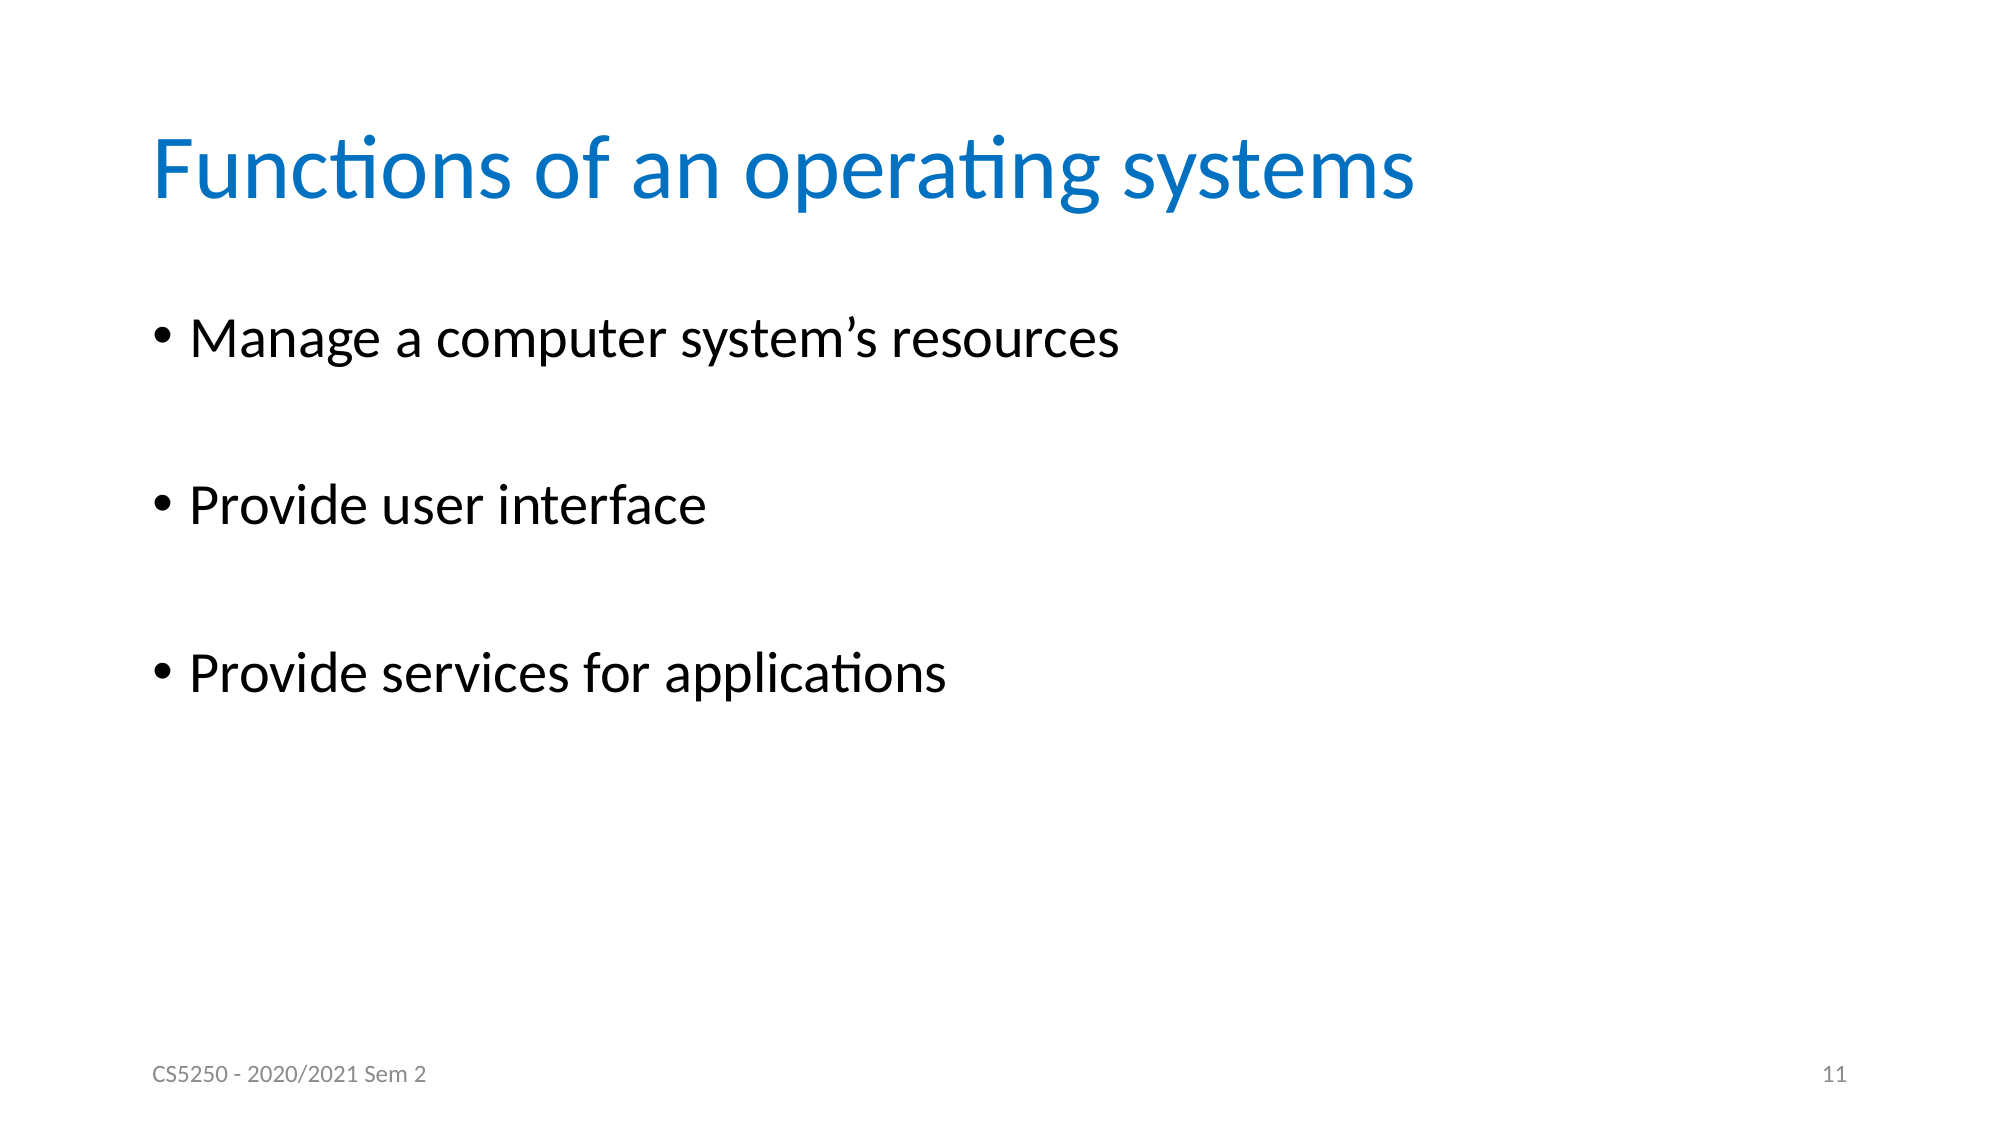

# Functions of an operating systems
Manage a computer system’s resources

Provide user interface

Provide services for applications
CS5250 - 2020/2021 Sem 2
11